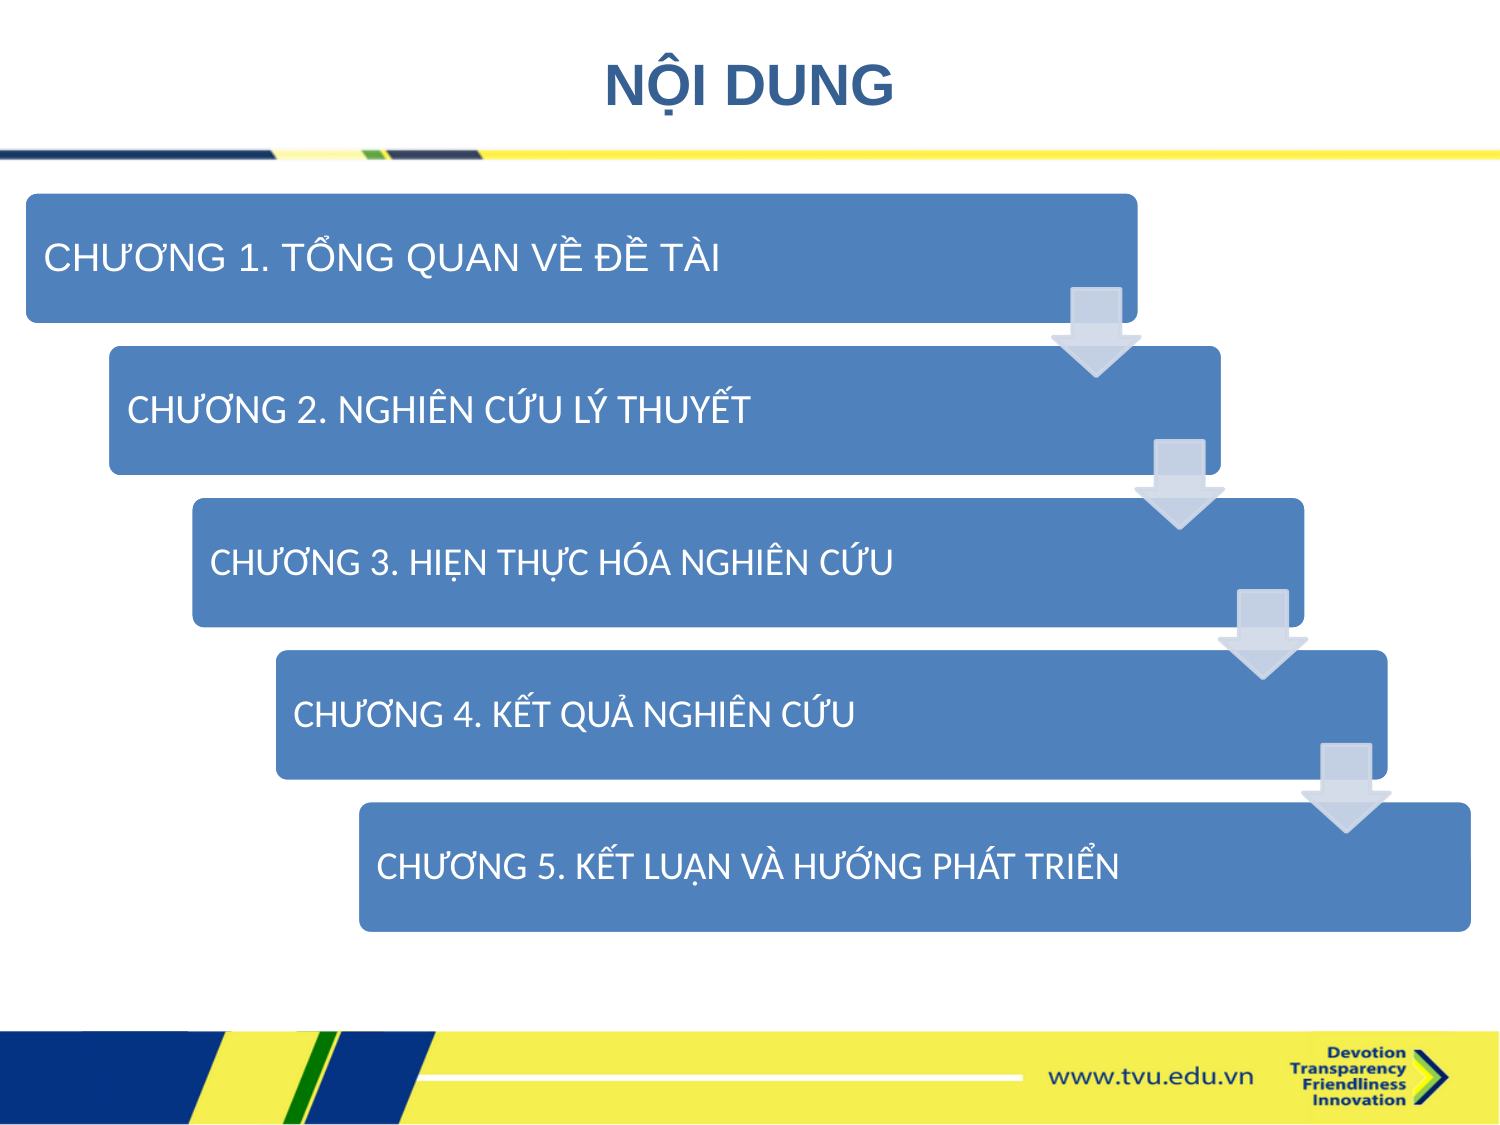

# NỘI DUNG
CHƯƠNG 1. TỔNG QUAN VỀ ĐỀ TÀI
CHƯƠNG 2. NGHIÊN CỨU LÝ THUYẾT
CHƯƠNG 3. HIỆN THỰC HÓA NGHIÊN CỨU
CHƯƠNG 4. KẾT QUẢ NGHIÊN CỨU
CHƯƠNG 5. KẾT LUẬN VÀ HƯỚNG PHÁT TRIỂN